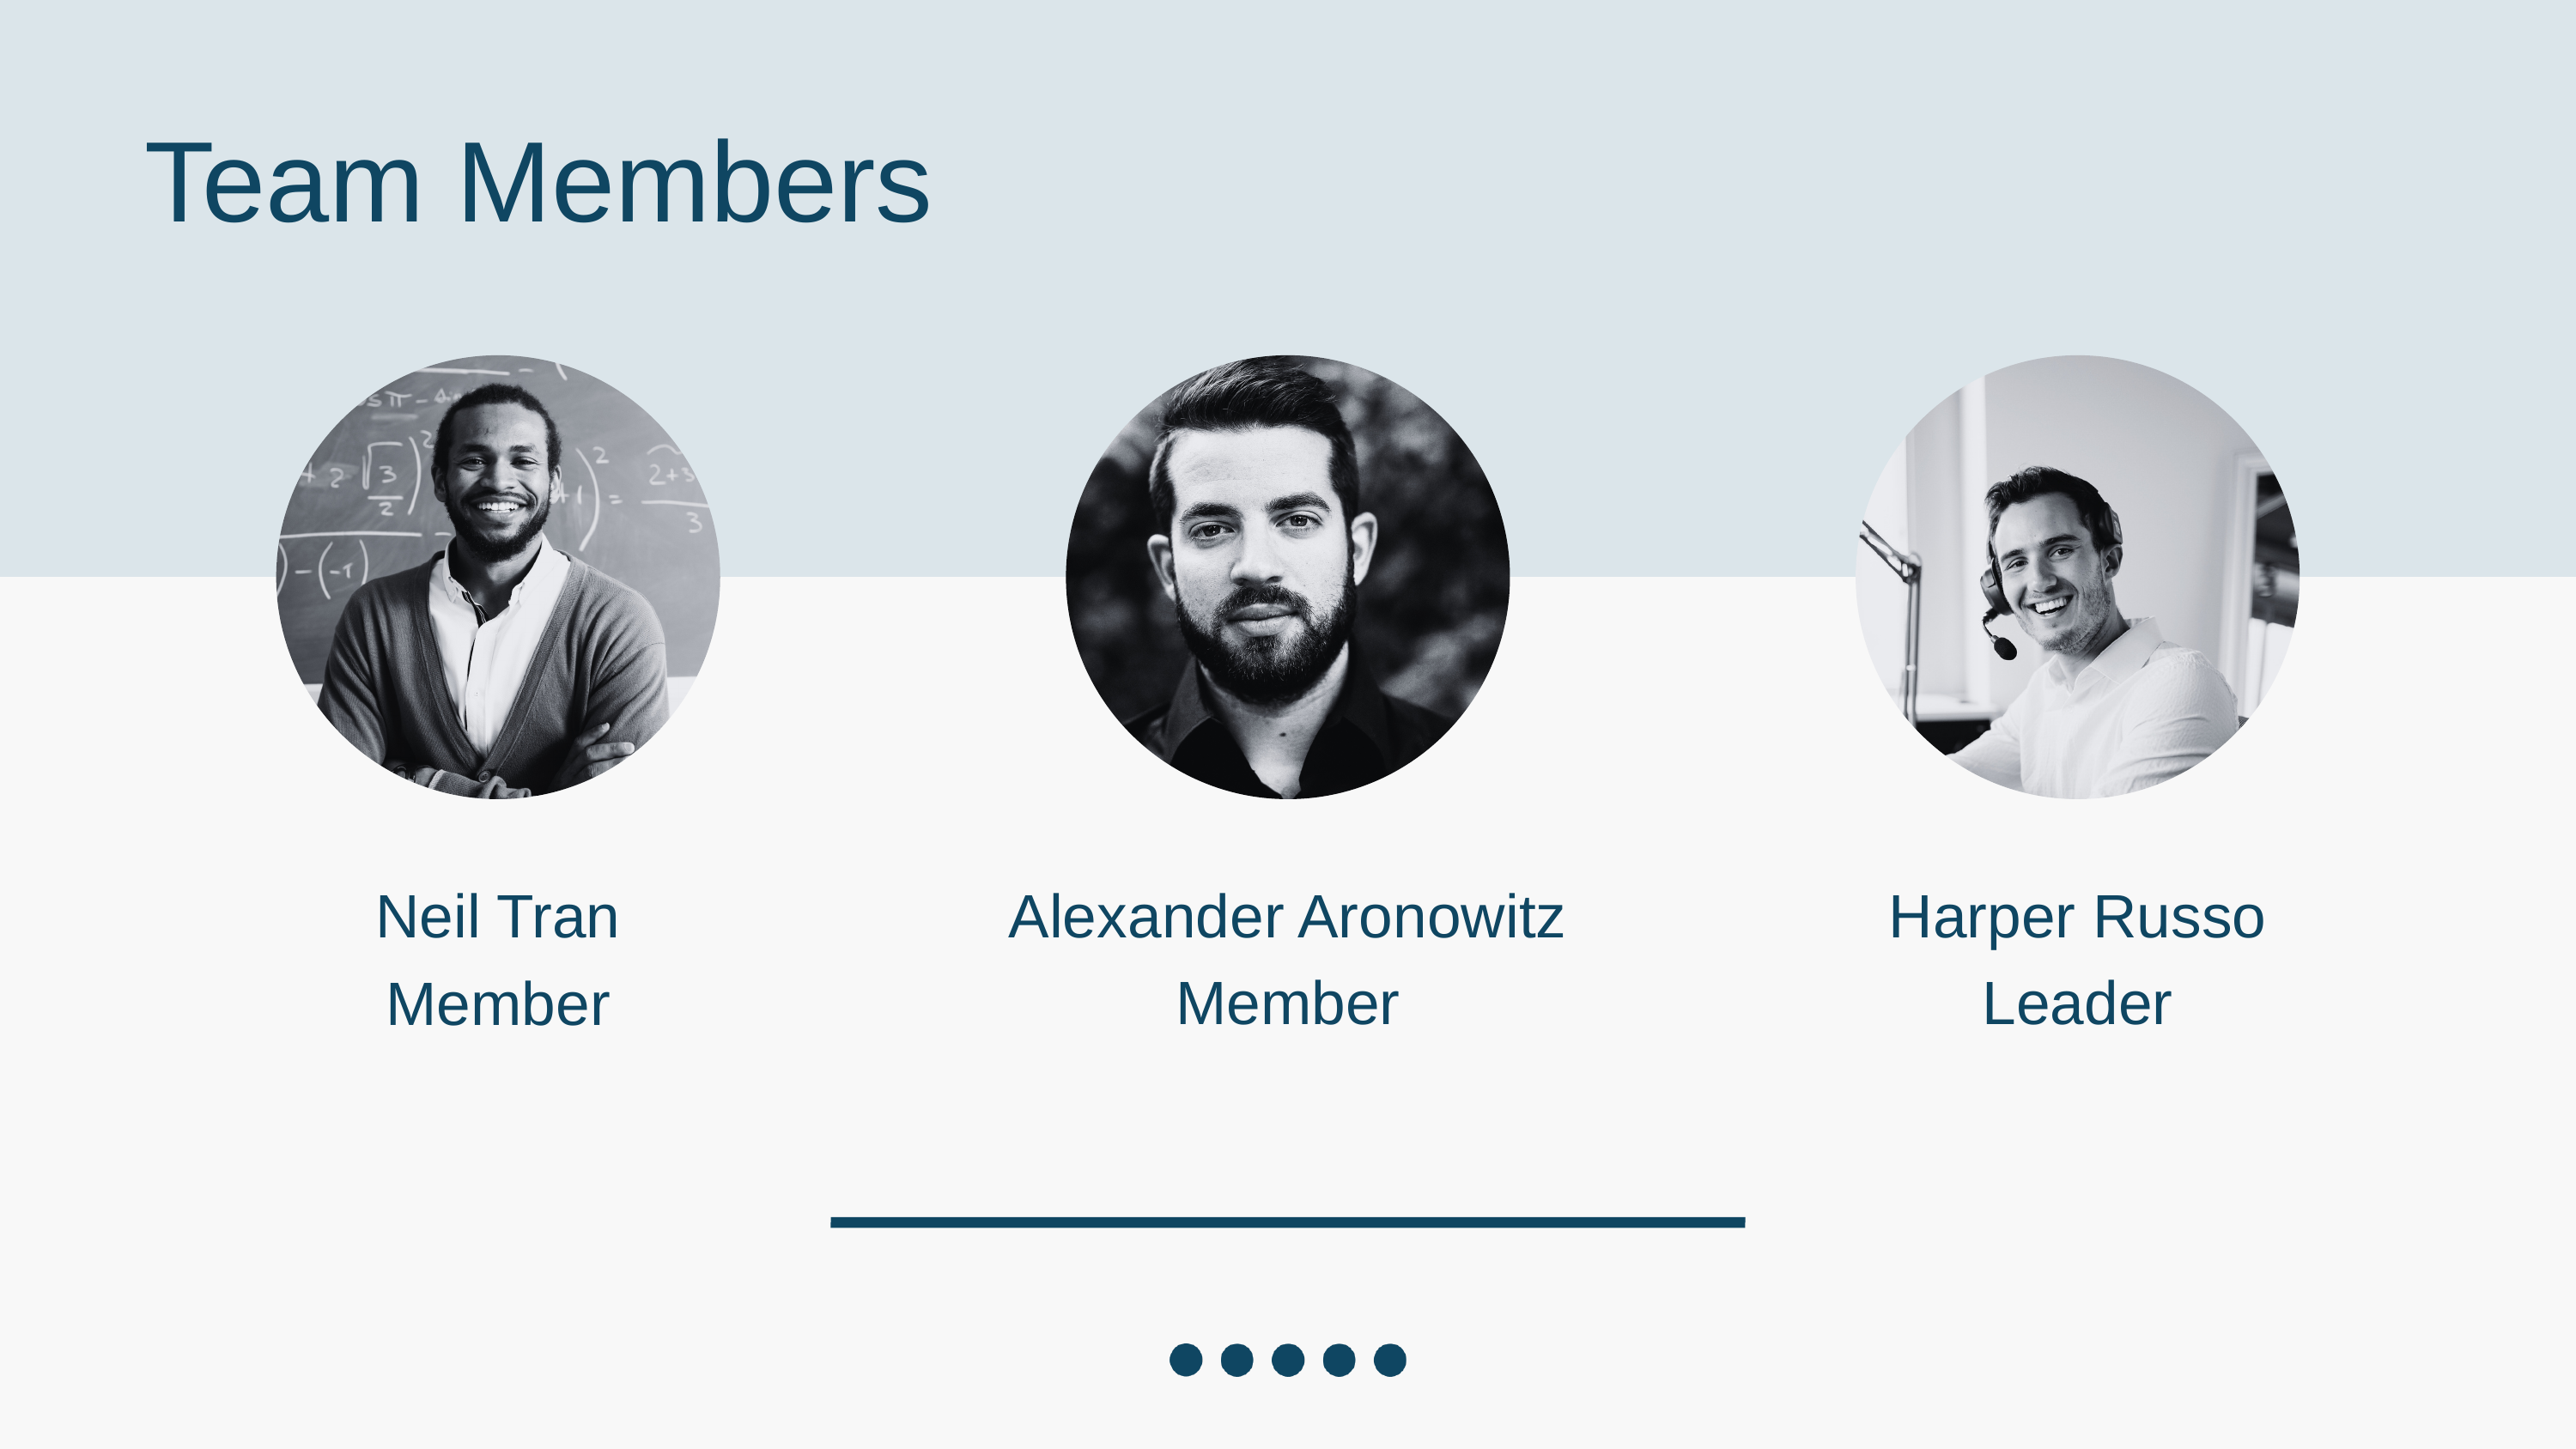

Team Members

Harper Russo
Neil Tran
Alexander Aronowitz
Member
Leader
Member